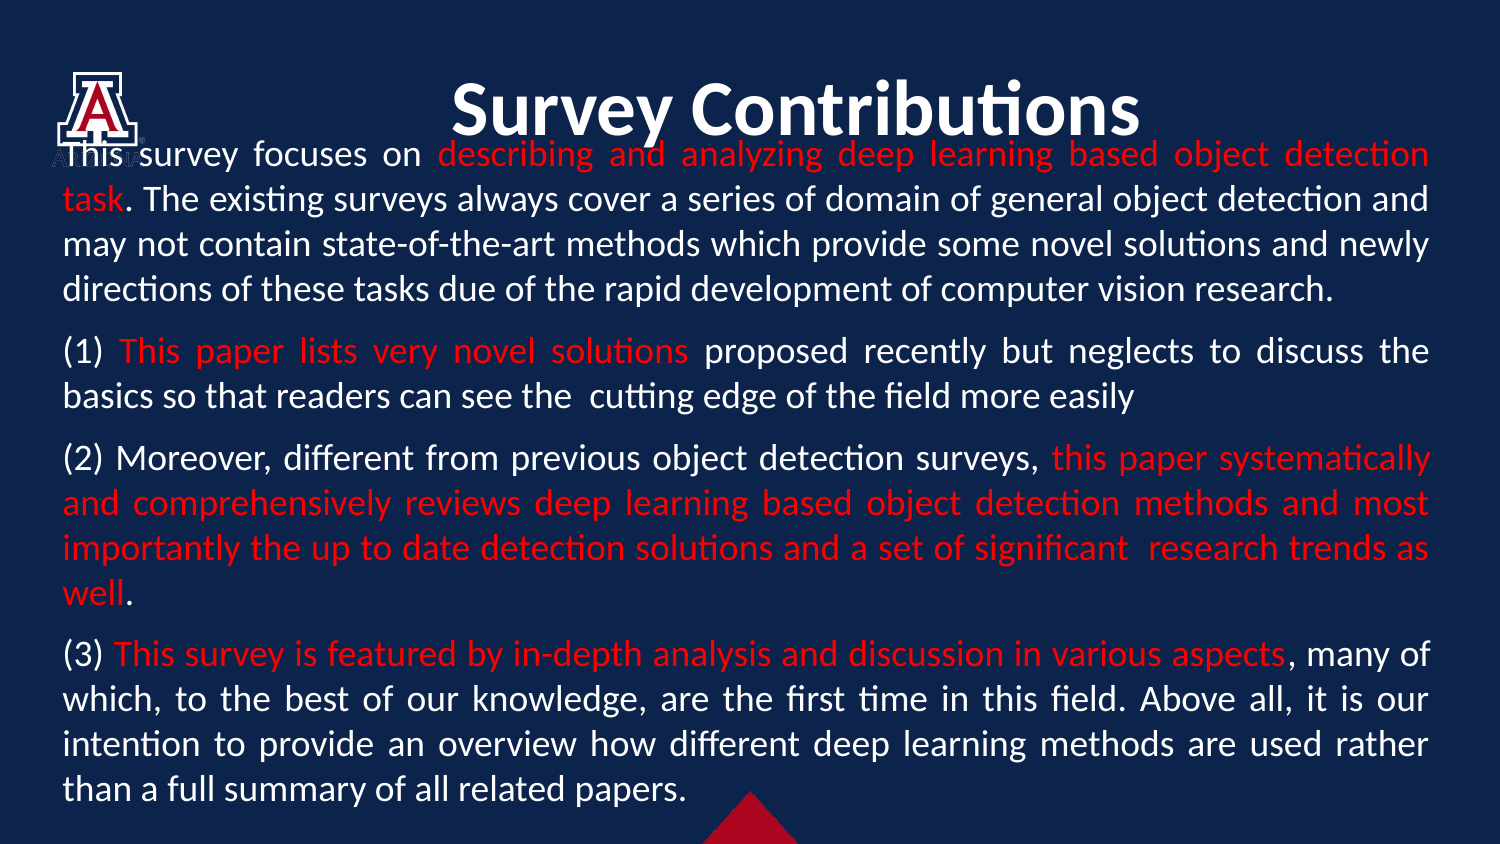

# Survey Contributions
This survey focuses on describing and analyzing deep learning based object detection task. The existing surveys always cover a series of domain of general object detection and may not contain state-of-the-art methods which provide some novel solutions and newly directions of these tasks due of the rapid development of computer vision research.
(1) This paper lists very novel solutions proposed recently but neglects to discuss the basics so that readers can see the  cutting edge of the field more easily
(2) Moreover, different from previous object detection surveys, this paper systematically and comprehensively reviews deep learning based object detection methods and most importantly the up to date detection solutions and a set of significant  research trends as well.
(3) This survey is featured by in-depth analysis and discussion in various aspects, many of which, to the best of our knowledge, are the first time in this field. Above all, it is our intention to provide an overview how different deep learning methods are used rather than a full summary of all related papers.